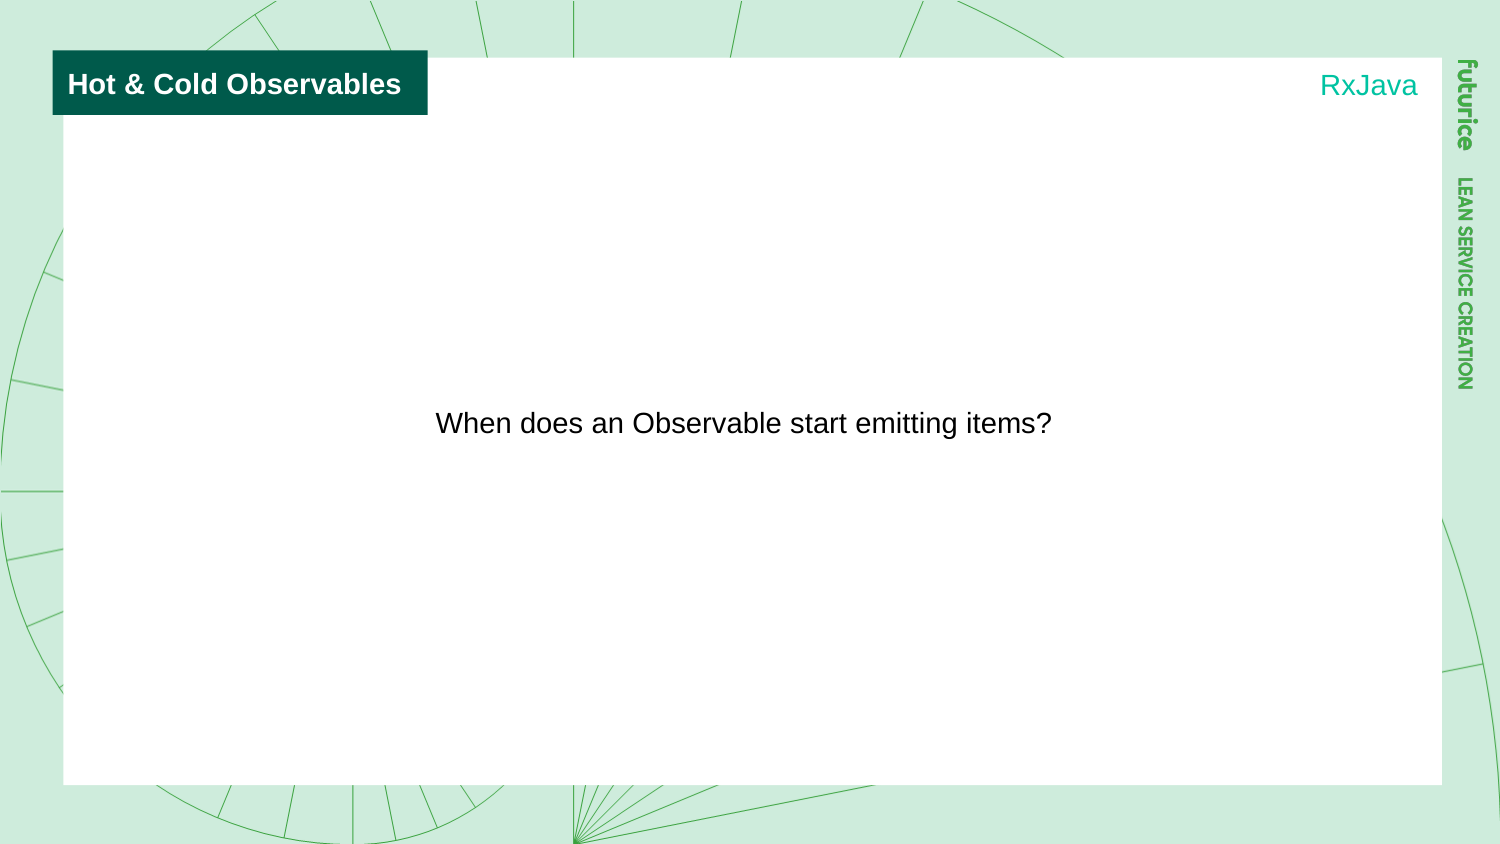

Hot & Cold Observables
RxJava
When does an Observable start emitting items?